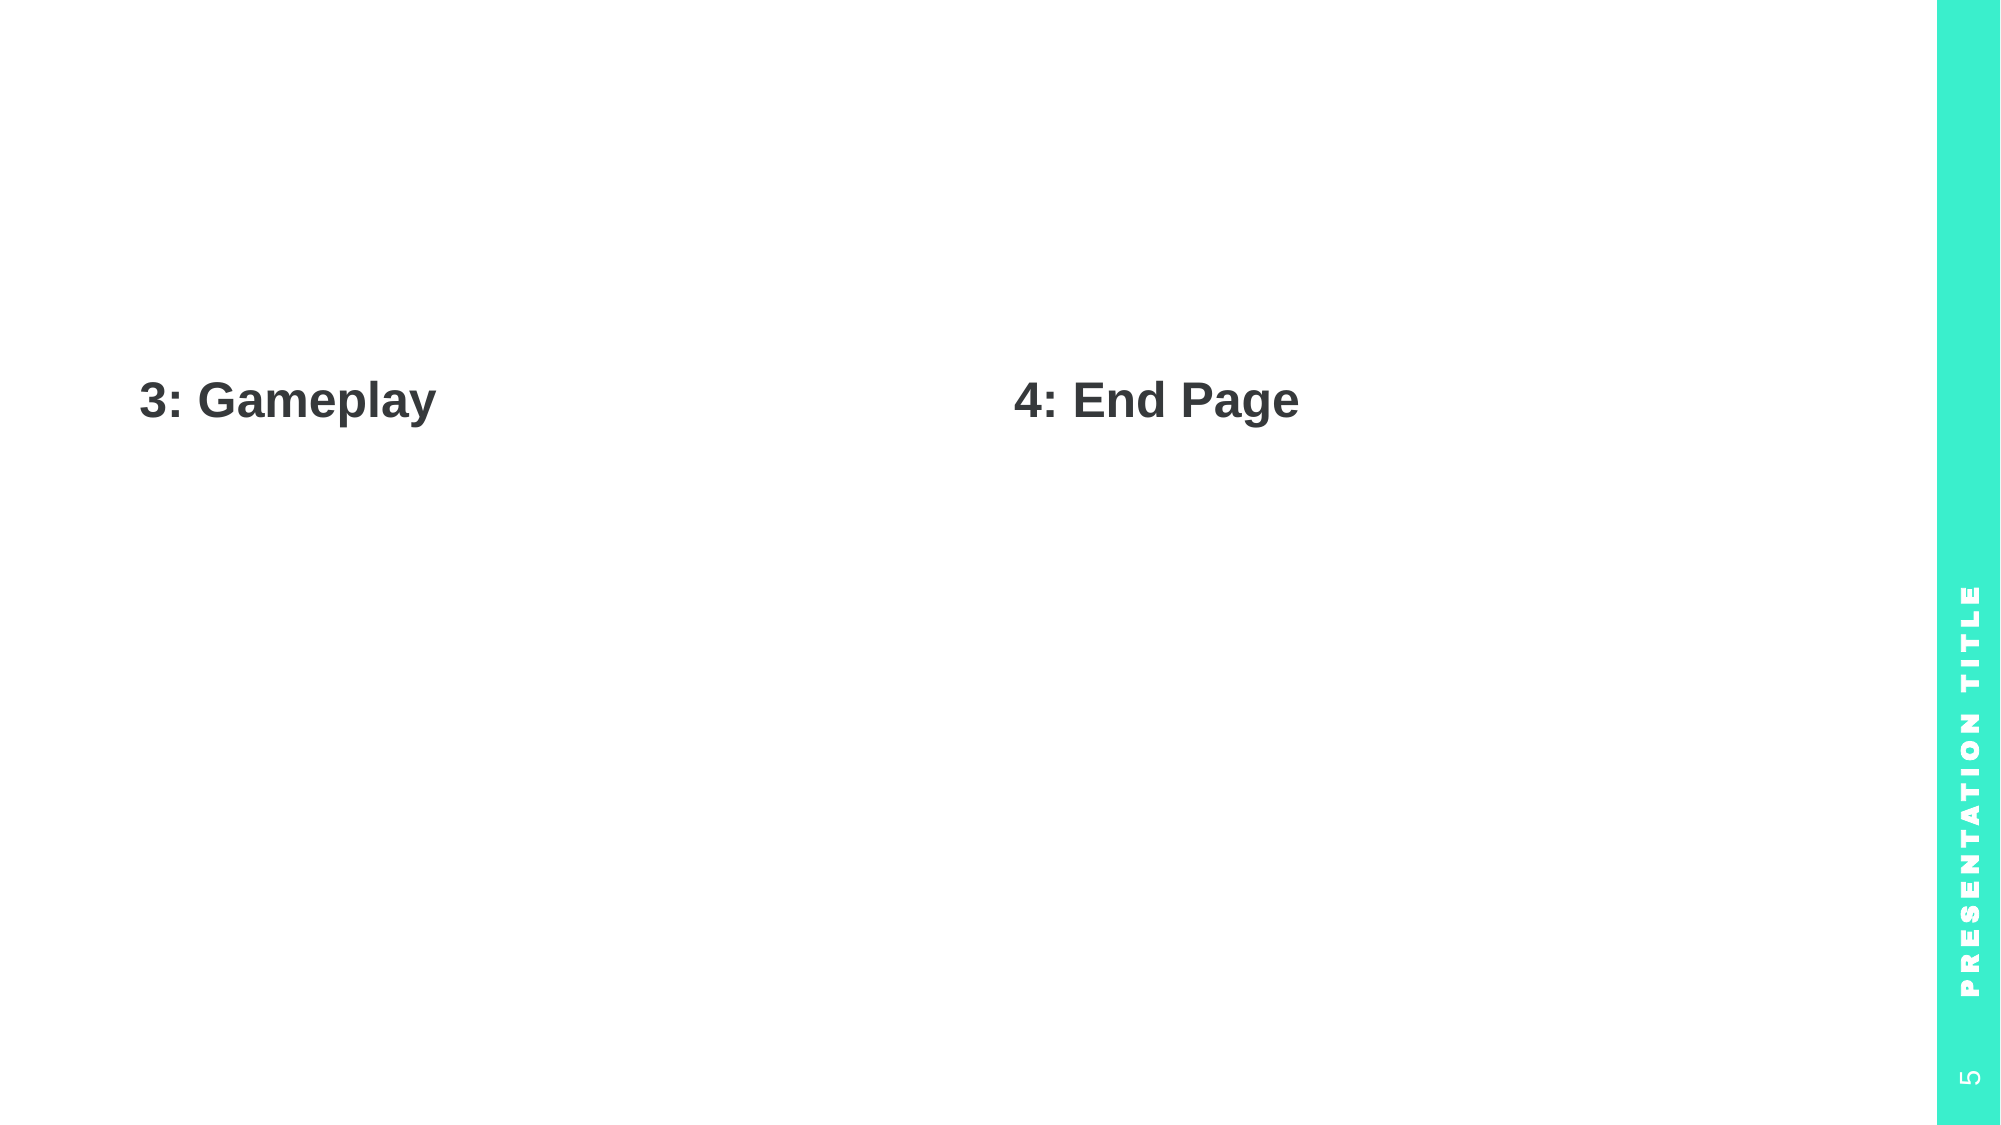

3: Gameplay
4: End Page

Presentation Title
5